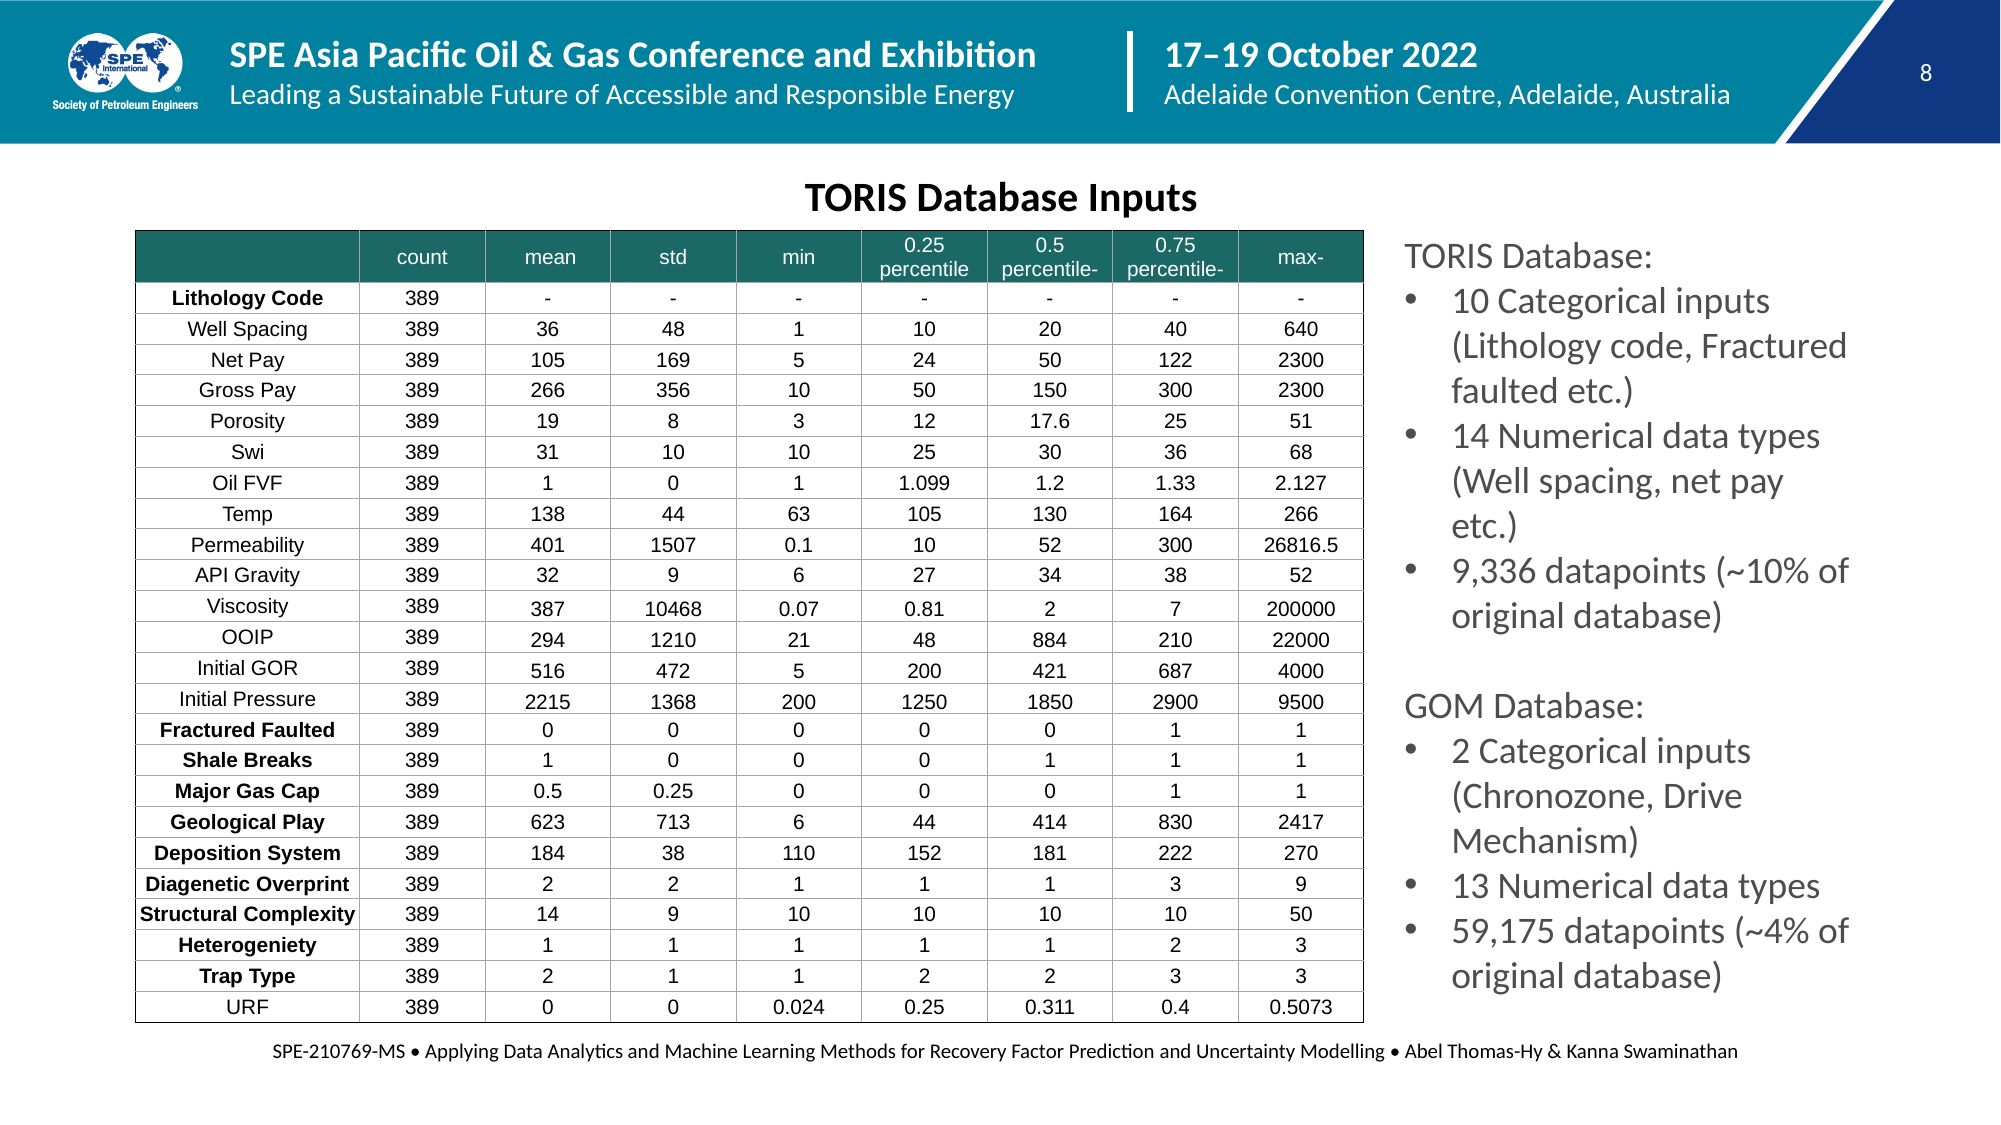

TORIS Database Inputs
TORIS Database:
10 Categorical inputs (Lithology code, Fractured faulted etc.)
14 Numerical data types (Well spacing, net pay etc.)
9,336 datapoints (~10% of original database)

GOM Database:
2 Categorical inputs (Chronozone, Drive Mechanism)
13 Numerical data types
59,175 datapoints (~4% of original database)

|  | count | mean | std | min | 0.25 percentile | 0.5 percentile- | 0.75 percentile- | max- |
| --- | --- | --- | --- | --- | --- | --- | --- | --- |
| Lithology Code | 389 | - | - | - | - | - | - | - |
| Well Spacing | 389 | 36 | 48 | 1 | 10 | 20 | 40 | 640 |
| Net Pay | 389 | 105 | 169 | 5 | 24 | 50 | 122 | 2300 |
| Gross Pay | 389 | 266 | 356 | 10 | 50 | 150 | 300 | 2300 |
| Porosity | 389 | 19 | 8 | 3 | 12 | 17.6 | 25 | 51 |
| Swi | 389 | 31 | 10 | 10 | 25 | 30 | 36 | 68 |
| Oil FVF | 389 | 1 | 0 | 1 | 1.099 | 1.2 | 1.33 | 2.127 |
| Temp | 389 | 138 | 44 | 63 | 105 | 130 | 164 | 266 |
| Permeability | 389 | 401 | 1507 | 0.1 | 10 | 52 | 300 | 26816.5 |
| API Gravity | 389 | 32 | 9 | 6 | 27 | 34 | 38 | 52 |
| Viscosity | 389 | 387 | 10468 | 0.07 | 0.81 | 2 | 7 | 200000 |
| OOIP | 389 | 294 | 1210 | 21 | 48 | 884 | 210 | 22000 |
| Initial GOR | 389 | 516 | 472 | 5 | 200 | 421 | 687 | 4000 |
| Initial Pressure | 389 | 2215 | 1368 | 200 | 1250 | 1850 | 2900 | 9500 |
| Fractured Faulted | 389 | 0 | 0 | 0 | 0 | 0 | 1 | 1 |
| Shale Breaks | 389 | 1 | 0 | 0 | 0 | 1 | 1 | 1 |
| Major Gas Cap | 389 | 0.5 | 0.25 | 0 | 0 | 0 | 1 | 1 |
| Geological Play | 389 | 623 | 713 | 6 | 44 | 414 | 830 | 2417 |
| Deposition System | 389 | 184 | 38 | 110 | 152 | 181 | 222 | 270 |
| Diagenetic Overprint | 389 | 2 | 2 | 1 | 1 | 1 | 3 | 9 |
| Structural Complexity | 389 | 14 | 9 | 10 | 10 | 10 | 10 | 50 |
| Heterogeniety | 389 | 1 | 1 | 1 | 1 | 1 | 2 | 3 |
| Trap Type | 389 | 2 | 1 | 1 | 2 | 2 | 3 | 3 |
| URF | 389 | 0 | 0 | 0.024 | 0.25 | 0.311 | 0.4 | 0.5073 |
SPE-210769-MS • Applying Data Analytics and Machine Learning Methods for Recovery Factor Prediction and Uncertainty Modelling • Abel Thomas-Hy & Kanna Swaminathan